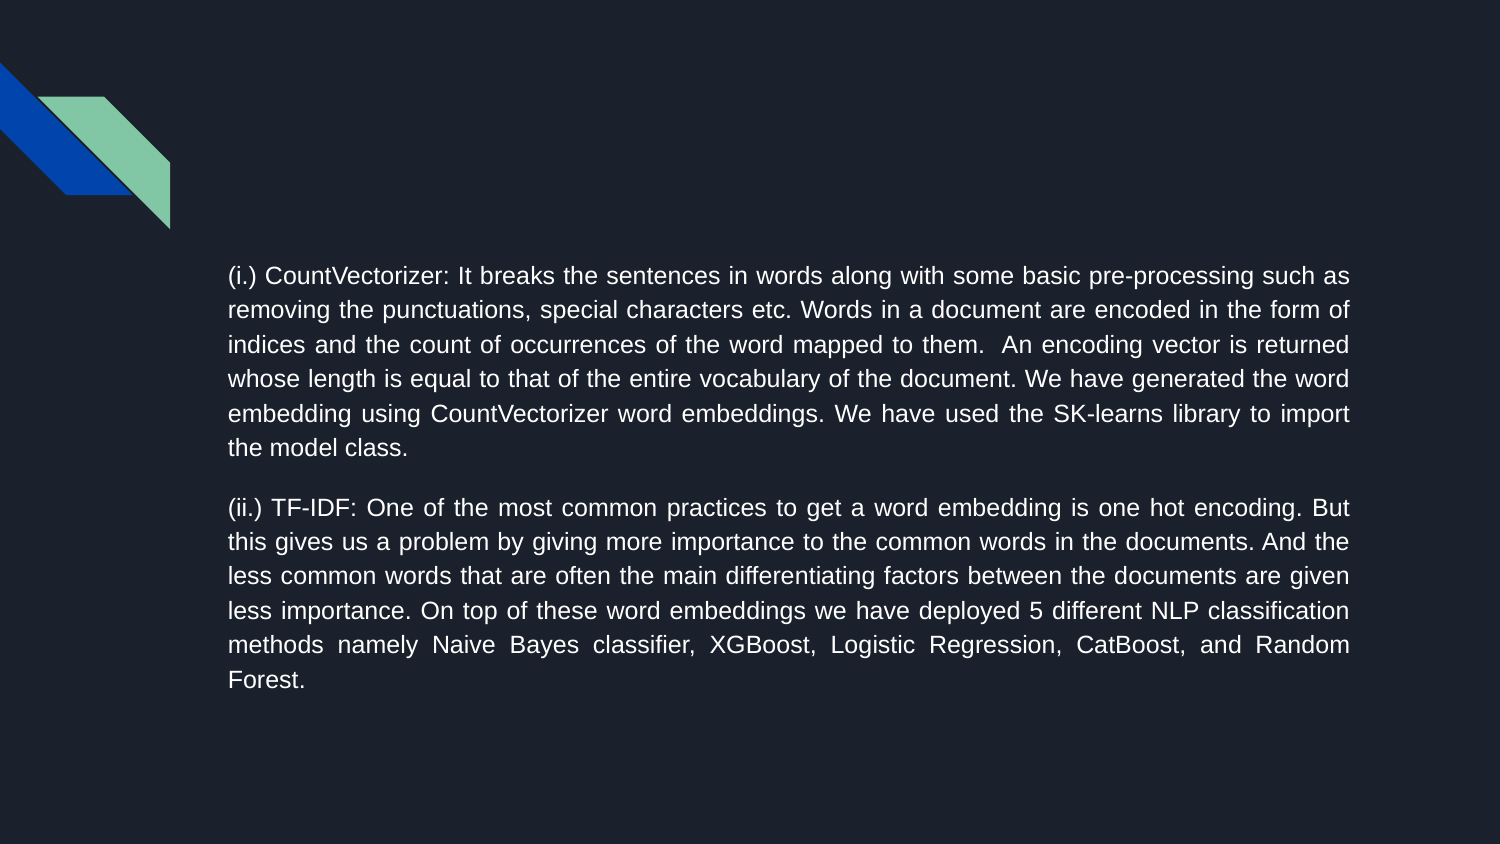

(i.) CountVectorizer: It breaks the sentences in words along with some basic pre-processing such as removing the punctuations, special characters etc. Words in a document are encoded in the form of indices and the count of occurrences of the word mapped to them.  An encoding vector is returned whose length is equal to that of the entire vocabulary of the document. We have generated the word embedding using CountVectorizer word embeddings. We have used the SK-learns library to import the model class.
(ii.) TF-IDF: One of the most common practices to get a word embedding is one hot encoding. But this gives us a problem by giving more importance to the common words in the documents. And the less common words that are often the main differentiating factors between the documents are given less importance. On top of these word embeddings we have deployed 5 different NLP classification methods namely Naive Bayes classifier, XGBoost, Logistic Regression, CatBoost, and Random Forest.